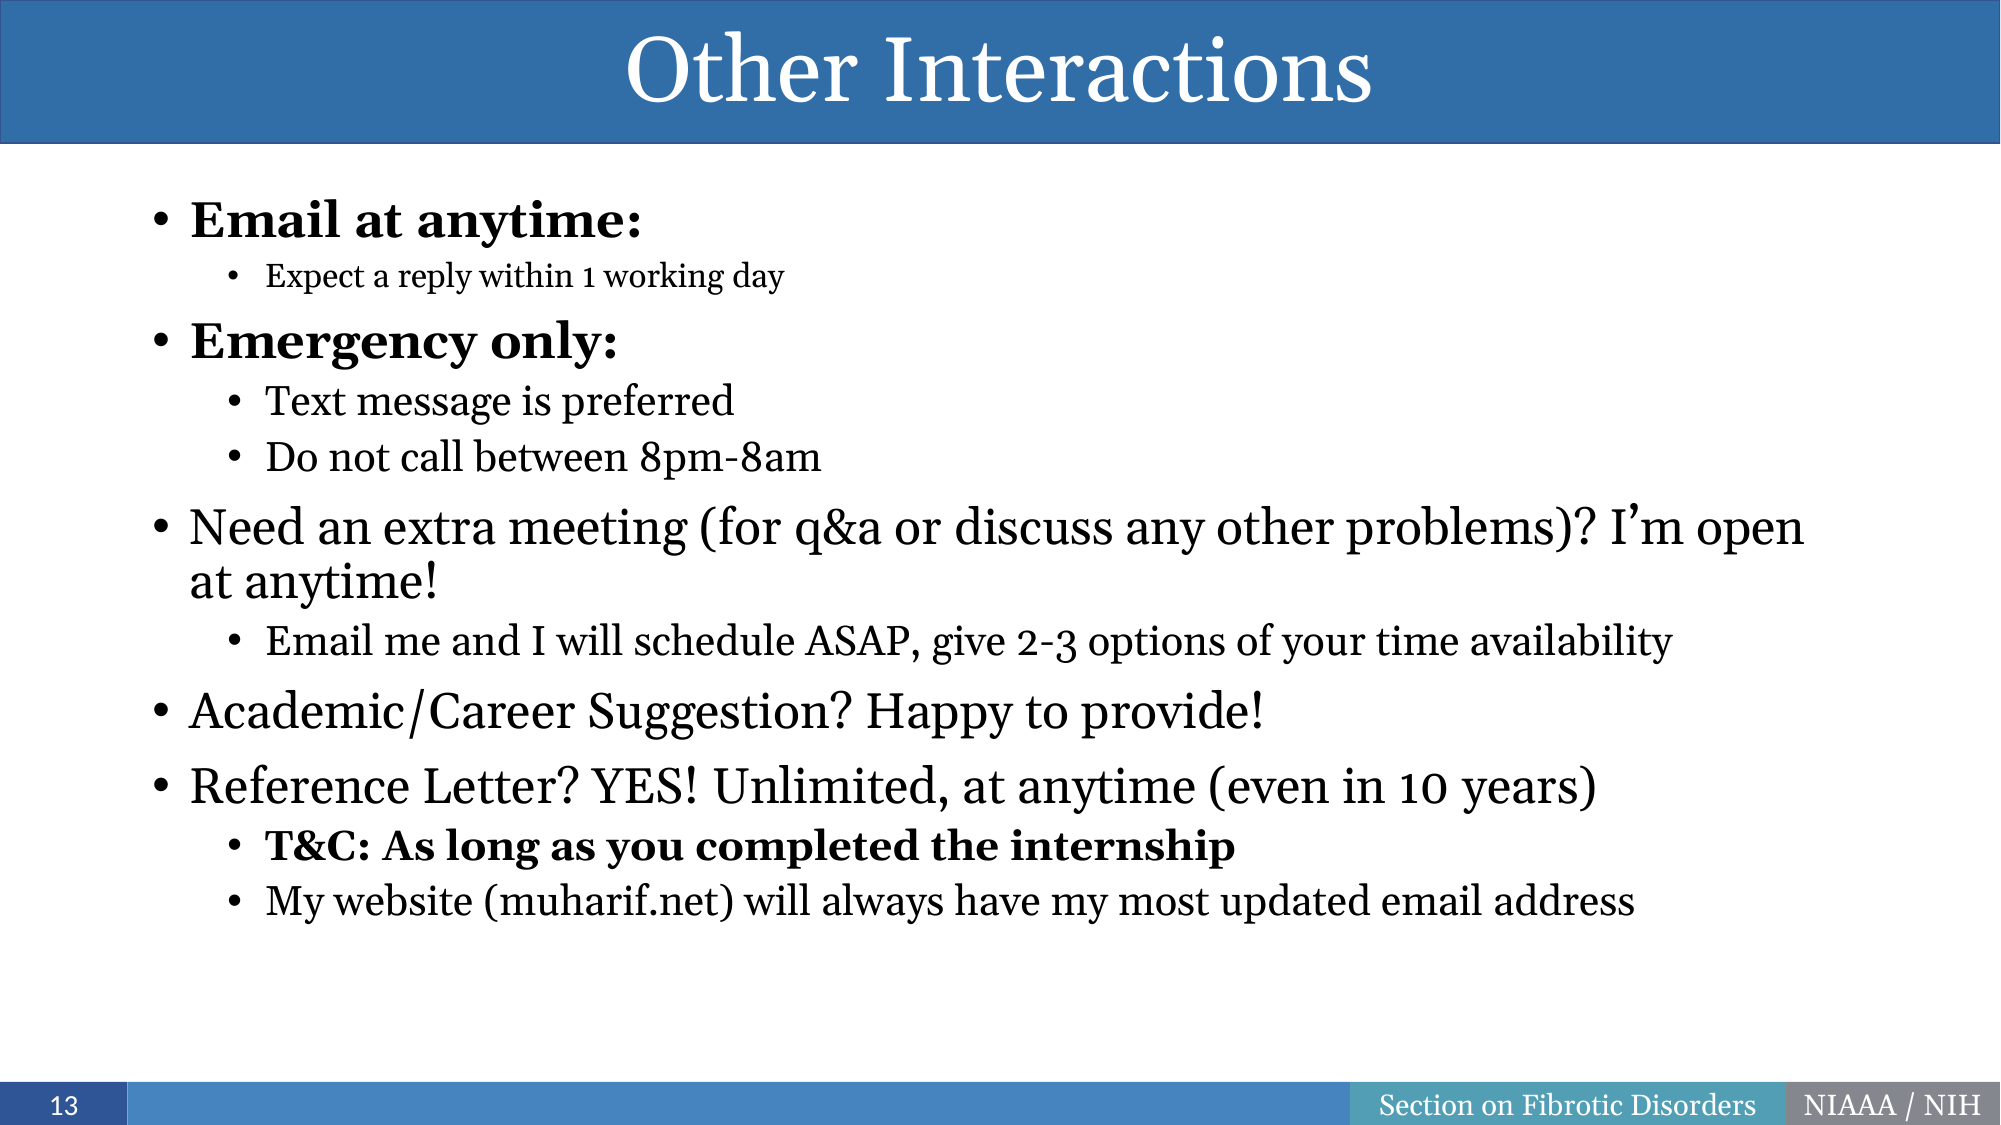

# Other Interactions
Email at anytime:
Expect a reply within 1 working day
Emergency only:
Text message is preferred
Do not call between 8pm-8am
Need an extra meeting (for q&a or discuss any other problems)? I’m open at anytime!
Email me and I will schedule ASAP, give 2-3 options of your time availability
Academic/Career Suggestion? Happy to provide!
Reference Letter? YES! Unlimited, at anytime (even in 10 years)
T&C: As long as you completed the internship
My website (muharif.net) will always have my most updated email address